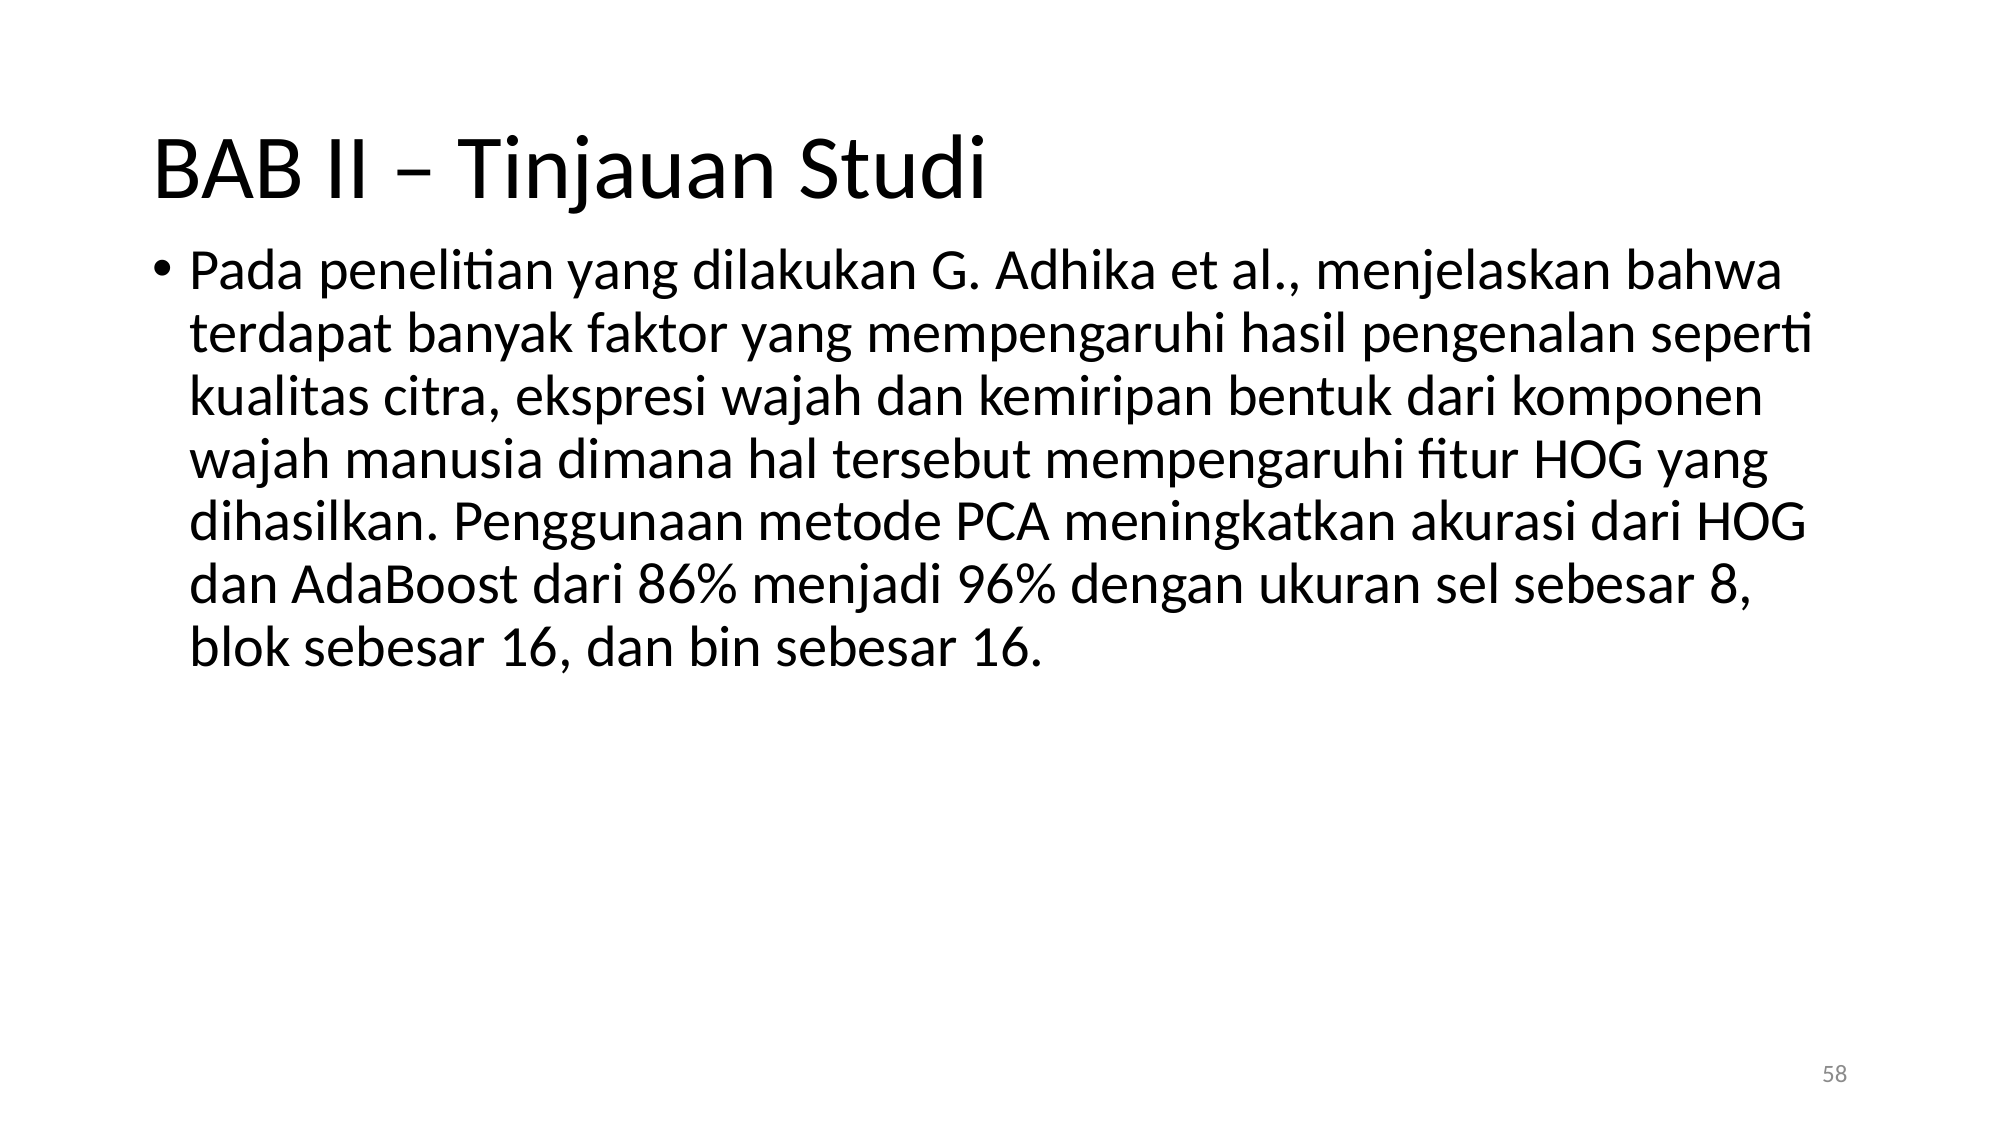

BAB II – Tinjauan Studi
Pada penelitian yang dilakukan G. Adhika et al., menjelaskan bahwa terdapat banyak faktor yang mempengaruhi hasil pengenalan seperti kualitas citra, ekspresi wajah dan kemiripan bentuk dari komponen wajah manusia dimana hal tersebut mempengaruhi fitur HOG yang dihasilkan. Penggunaan metode PCA meningkatkan akurasi dari HOG dan AdaBoost dari 86% menjadi 96% dengan ukuran sel sebesar 8, blok sebesar 16, dan bin sebesar 16.
58